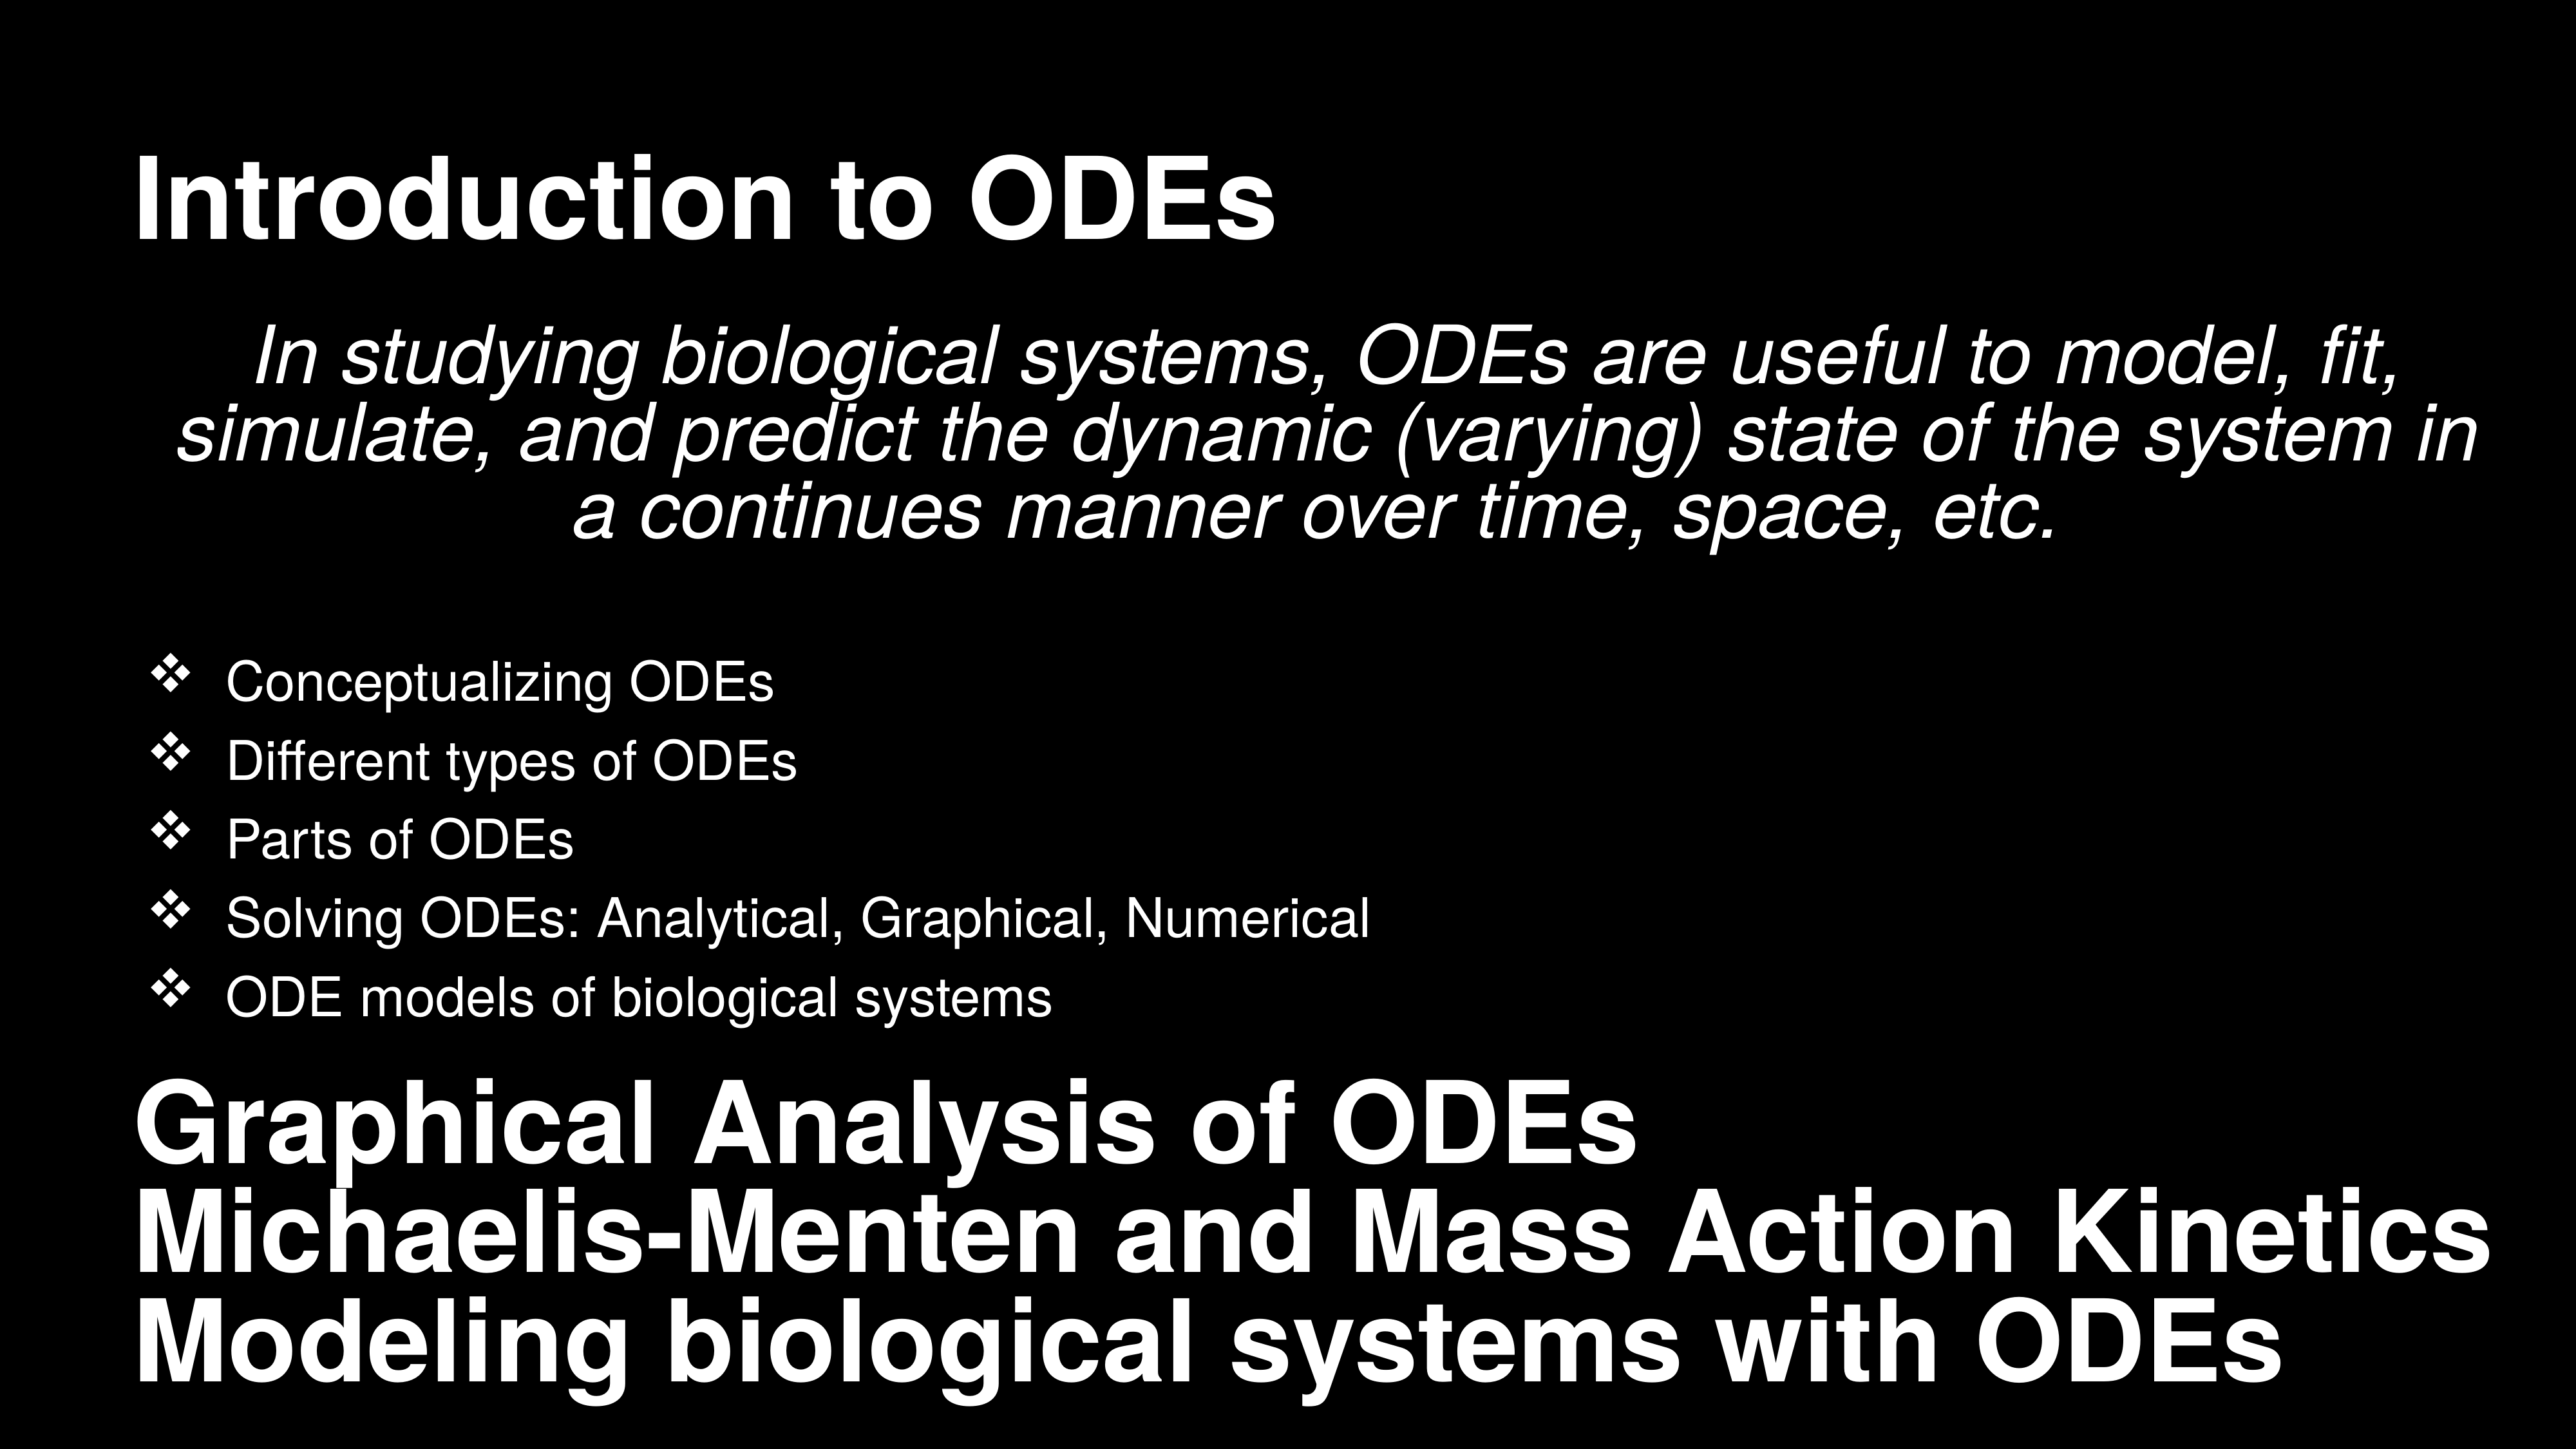

Introduction to ODEs
In studying biological systems, ODEs are useful to model, fit, simulate, and predict the dynamic (varying) state of the system in a continues manner over time, space, etc.
Conceptualizing ODEs
Different types of ODEs
Parts of ODEs
Solving ODEs: Analytical, Graphical, Numerical
ODE models of biological systems
Graphical Analysis of ODEs
Michaelis-Menten and Mass Action Kinetics
Modeling biological systems with ODEs